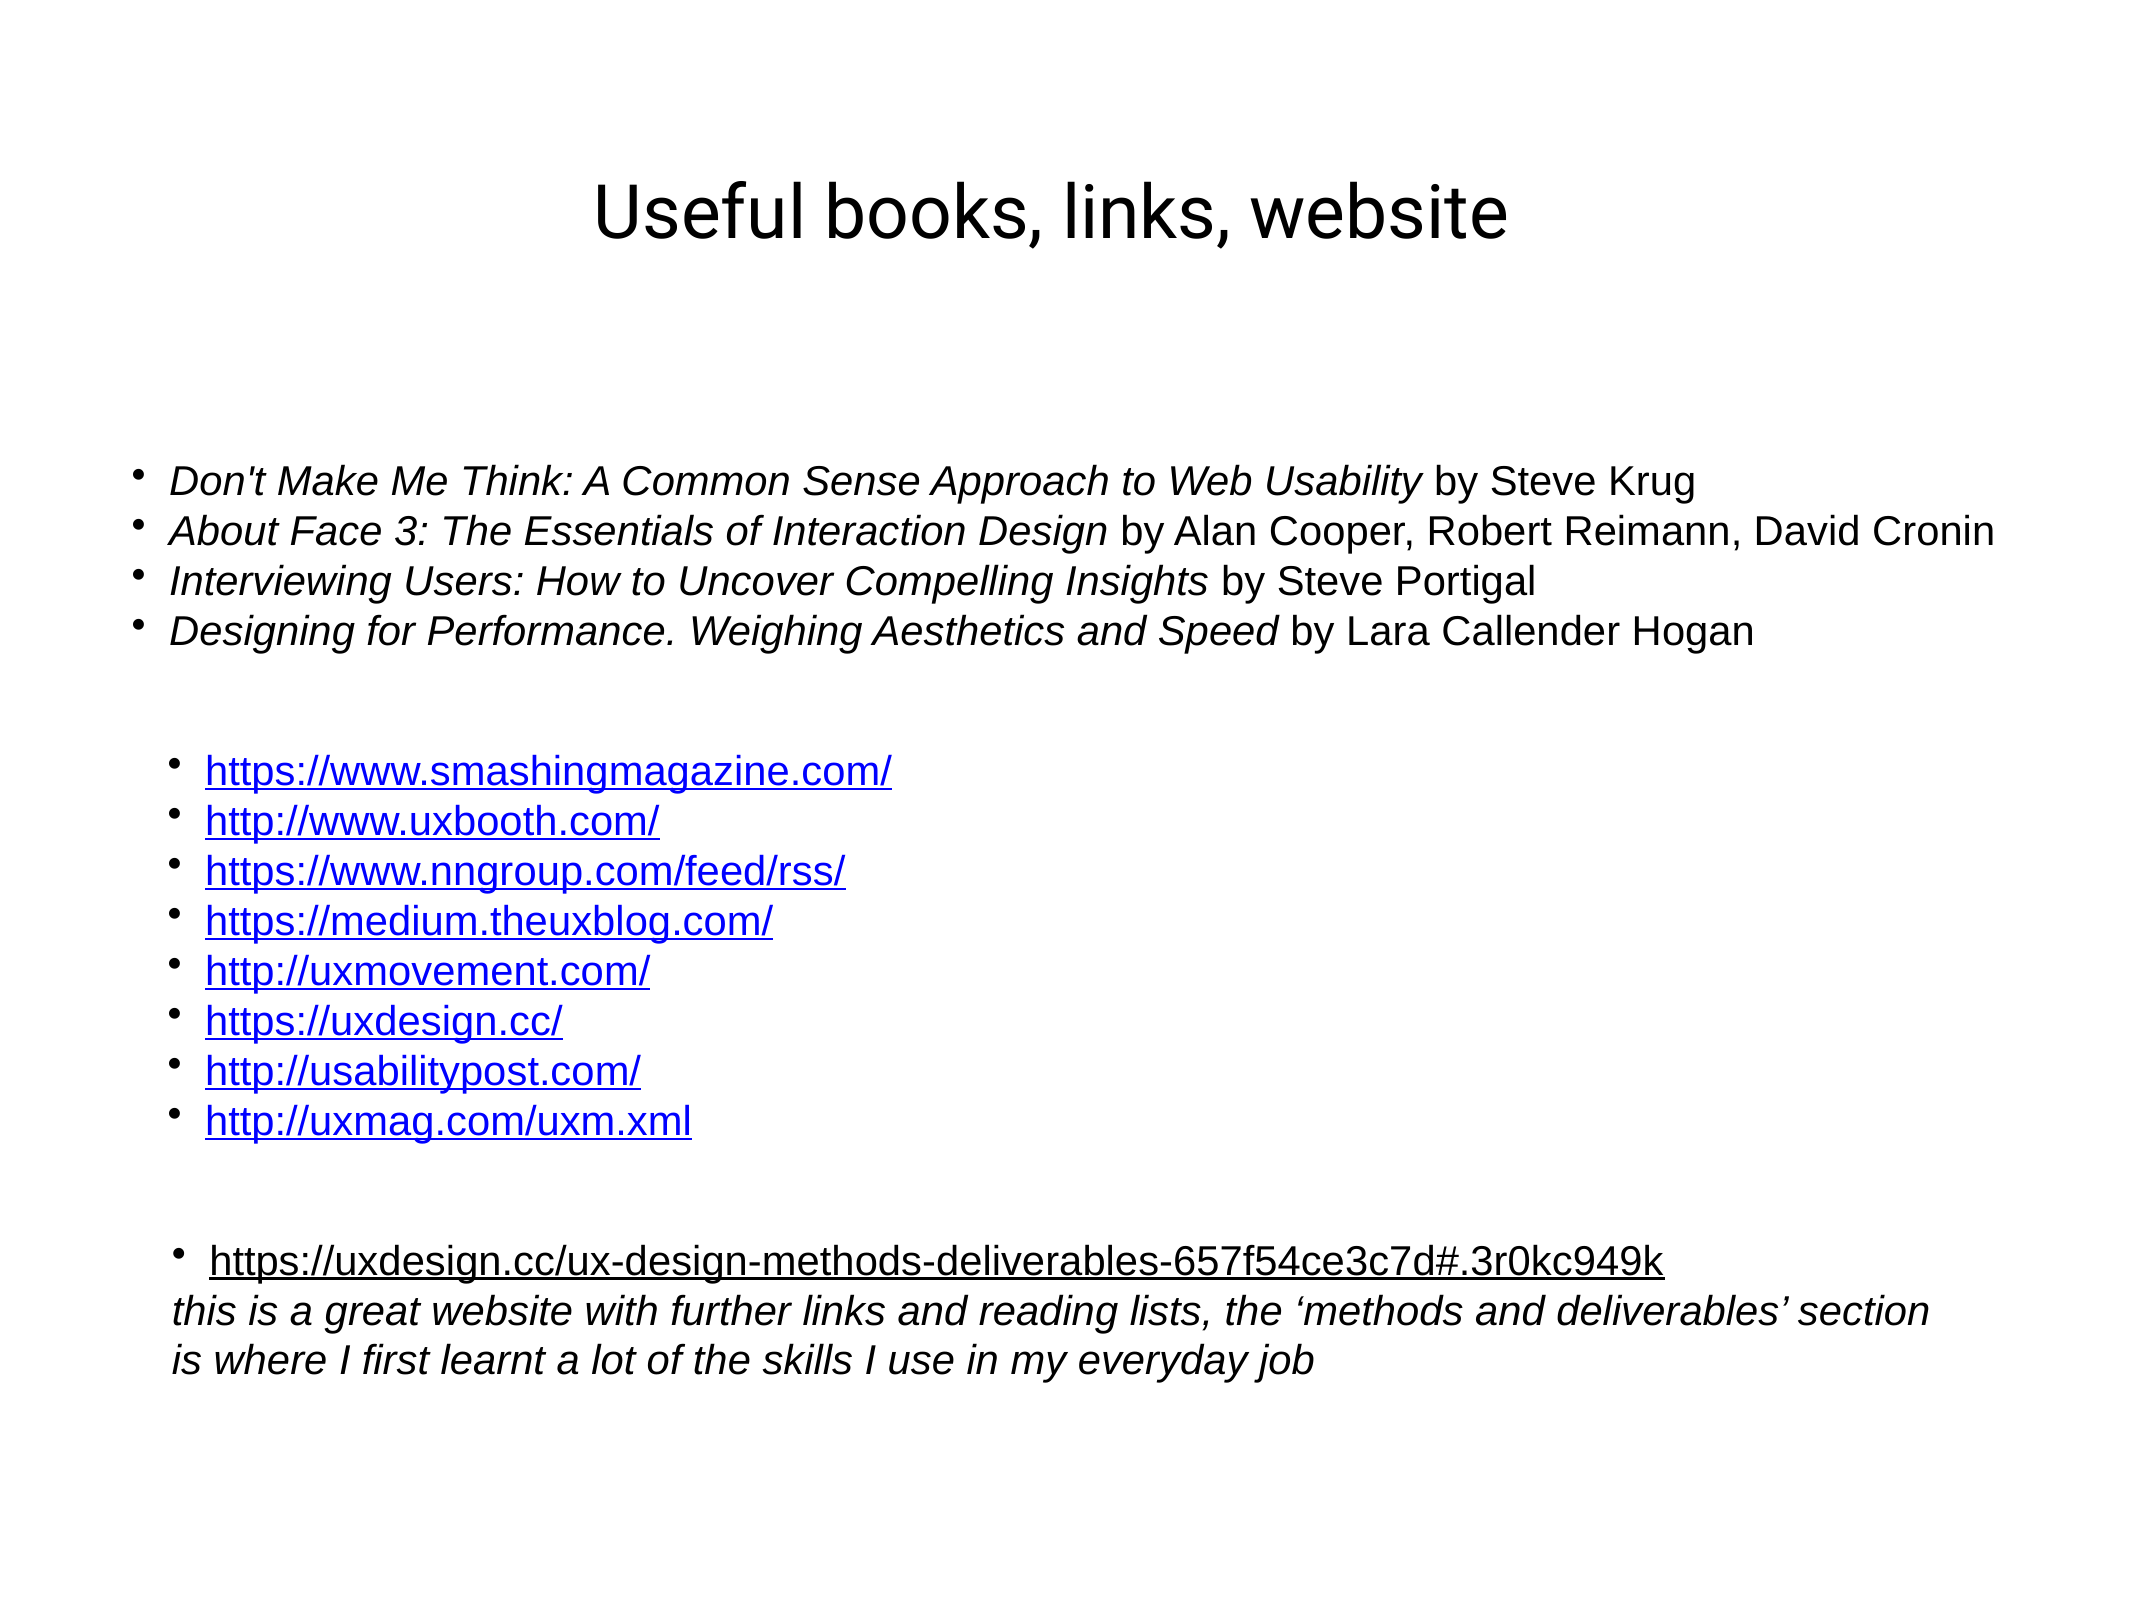

Useful books, links, website
Don't Make Me Think: A Common Sense Approach to Web Usability by Steve Krug
About Face 3: The Essentials of Interaction Design by Alan Cooper, Robert Reimann, David Cronin
Interviewing Users: How to Uncover Compelling Insights by Steve Portigal
Designing for Performance. Weighing Aesthetics and Speed by Lara Callender Hogan
https://www.smashingmagazine.com/
http://www.uxbooth.com/
https://www.nngroup.com/feed/rss/
https://medium.theuxblog.com/
http://uxmovement.com/
https://uxdesign.cc/
http://usabilitypost.com/
http://uxmag.com/uxm.xml
https://uxdesign.cc/ux-design-methods-deliverables-657f54ce3c7d#.3r0kc949k
this is a great website with further links and reading lists, the ‘methods and deliverables’ section
is where I first learnt a lot of the skills I use in my everyday job